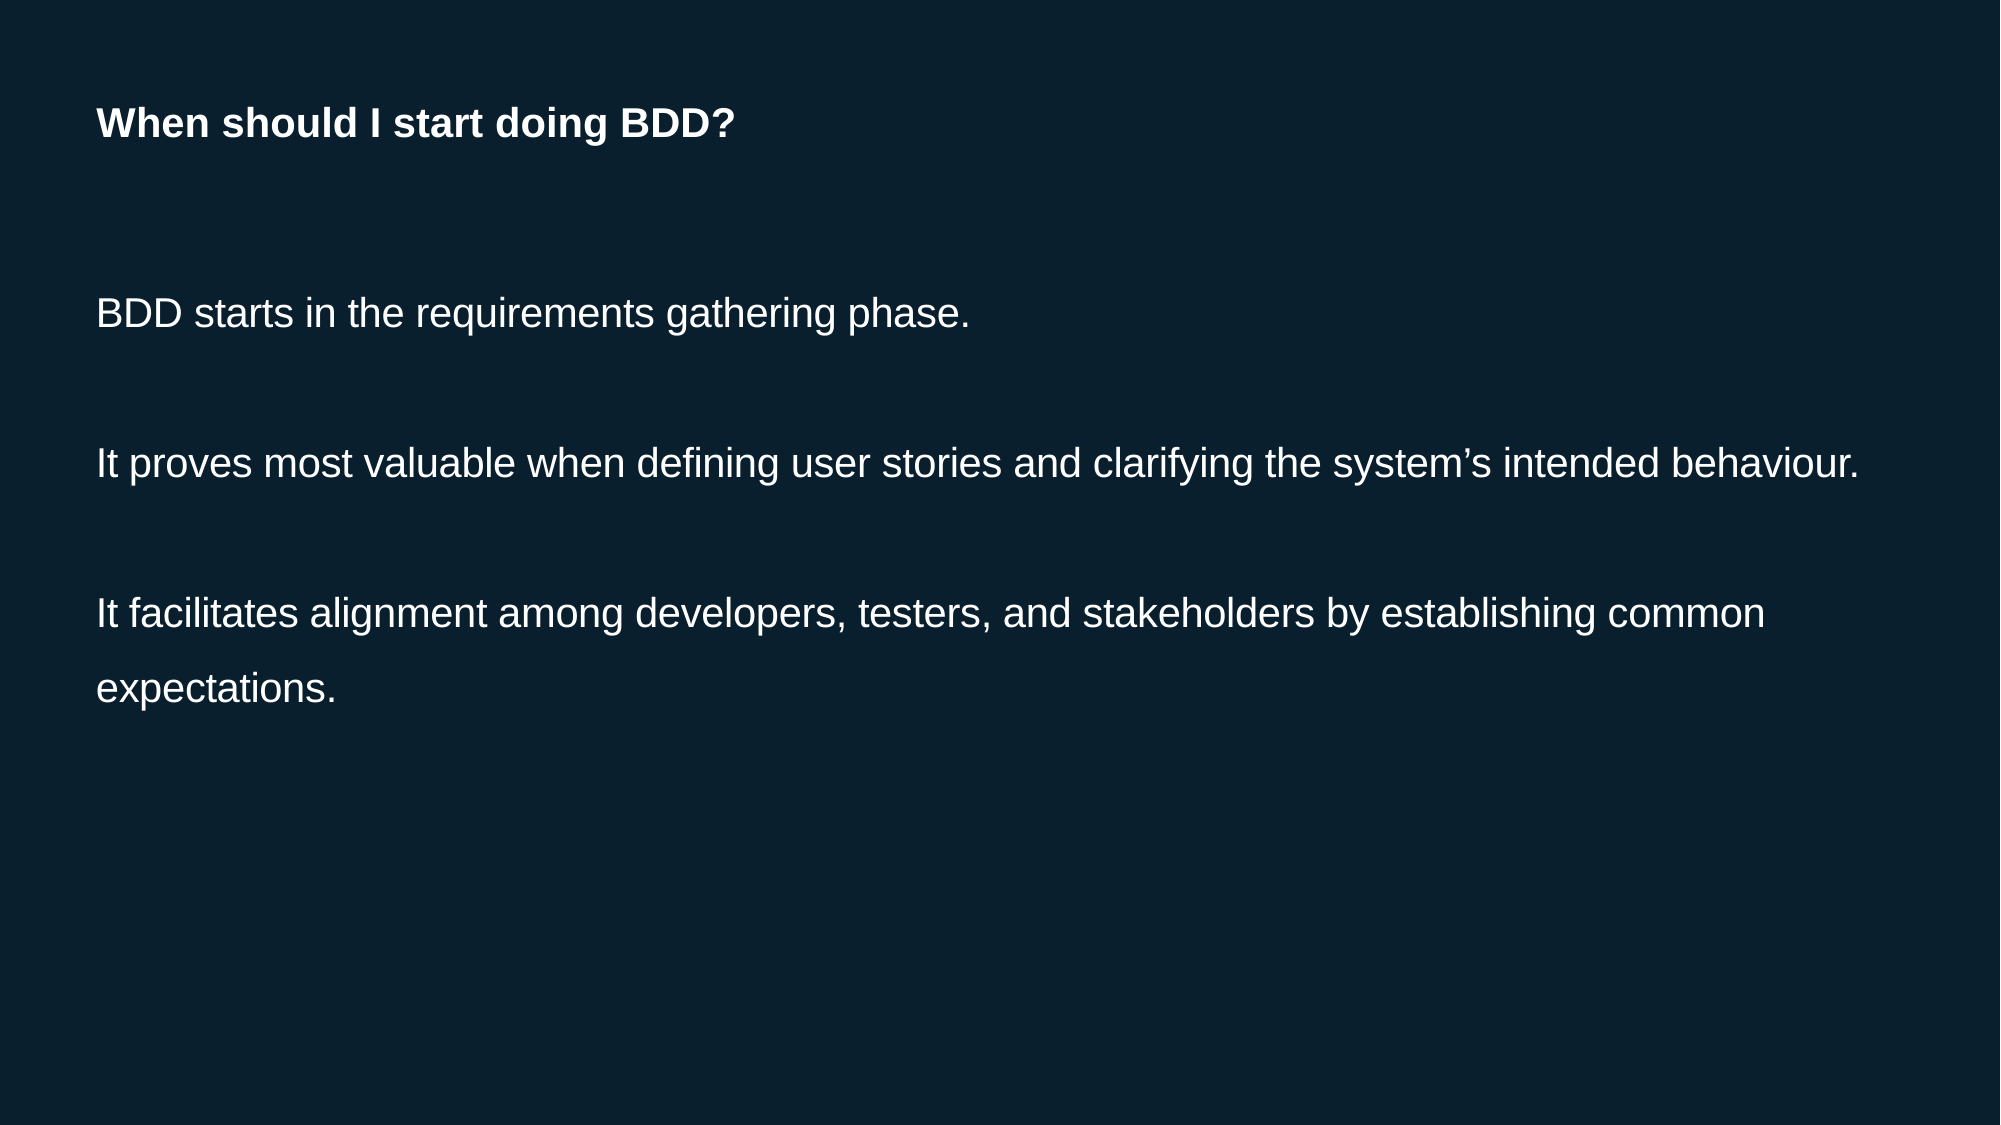

# When should I start doing BDD?
BDD starts in the requirements gathering phase.
​
It proves most valuable when defining user stories and clarifying the system’s intended behaviour.
​
It facilitates alignment among developers, testers, and stakeholders by establishing common expectations.